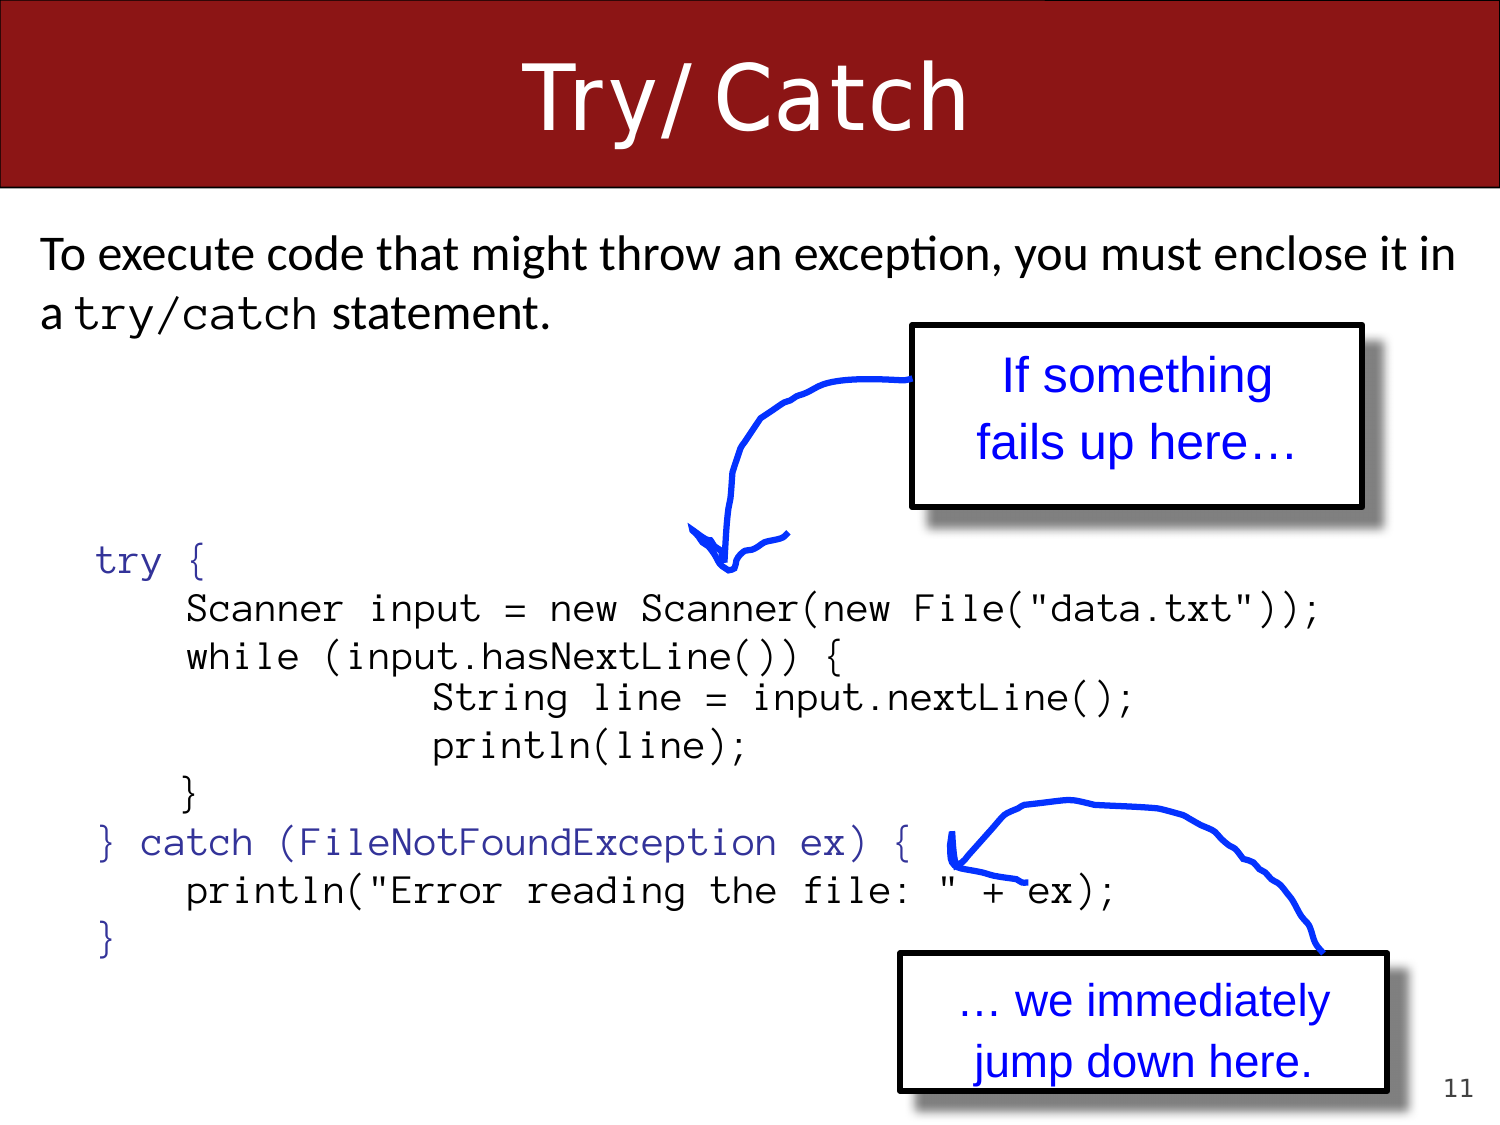

# Try/Catch
To execute code that might throw an exception, you must enclose it in a try/catch statement.

try {
    Scanner input = new Scanner(new File("data.txt"));
    while (input.hasNextLine()) {
		String line = input.nextLine();
			println(line);
	  }
} catch (FileNotFoundException ex) {
    println("Error reading the file: " + ex);
}
If something
fails up here…

… we immediately jump down here.